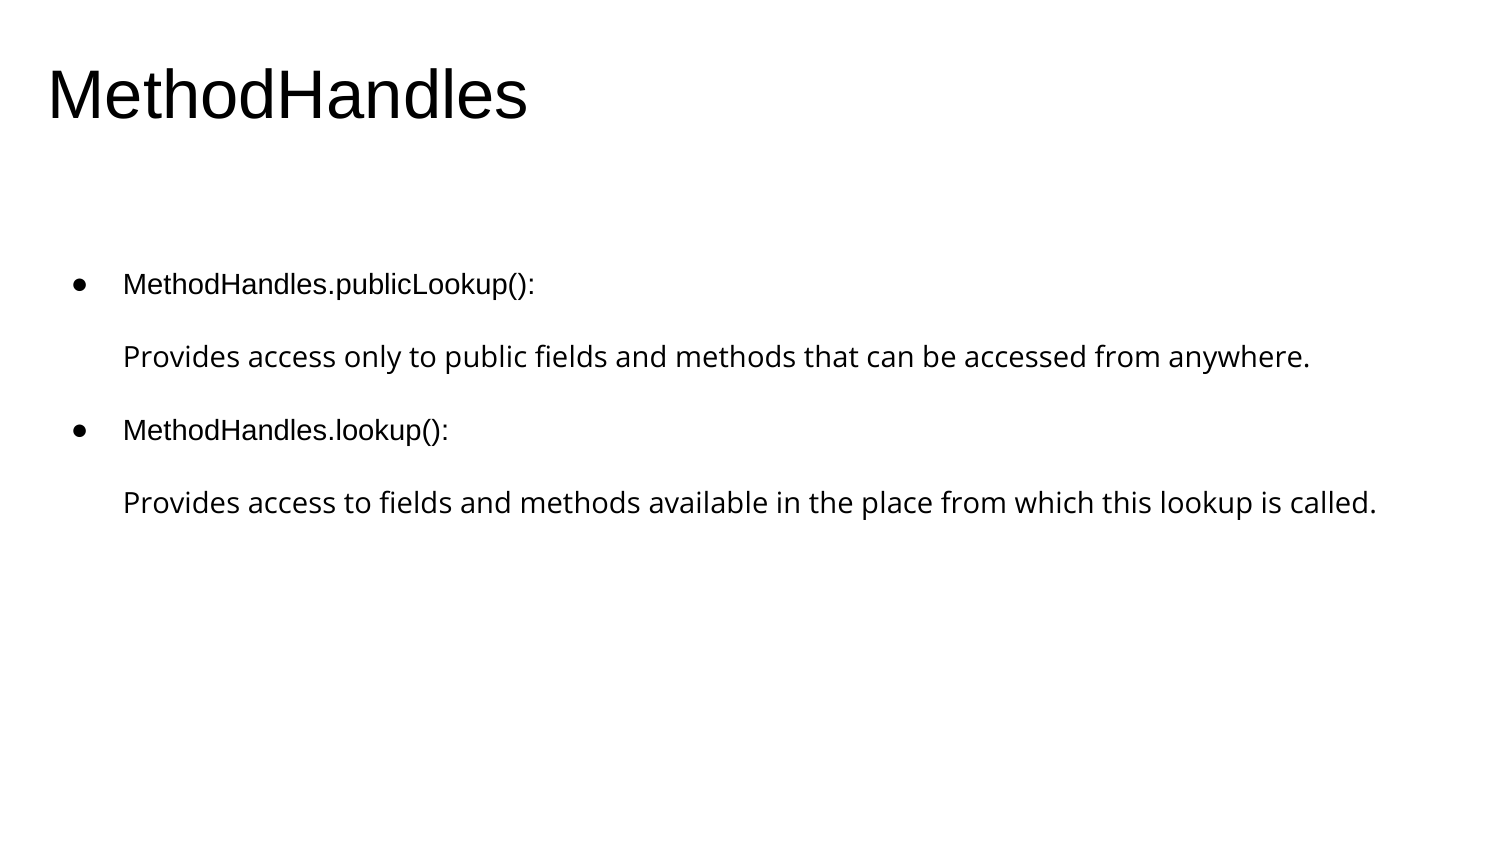

# MethodHandles

MethodHandles.publicLookup():
Provides access only to public fields and methods that can be accessed from anywhere.
MethodHandles.lookup():
Provides access to fields and methods available in the place from which this lookup is called.